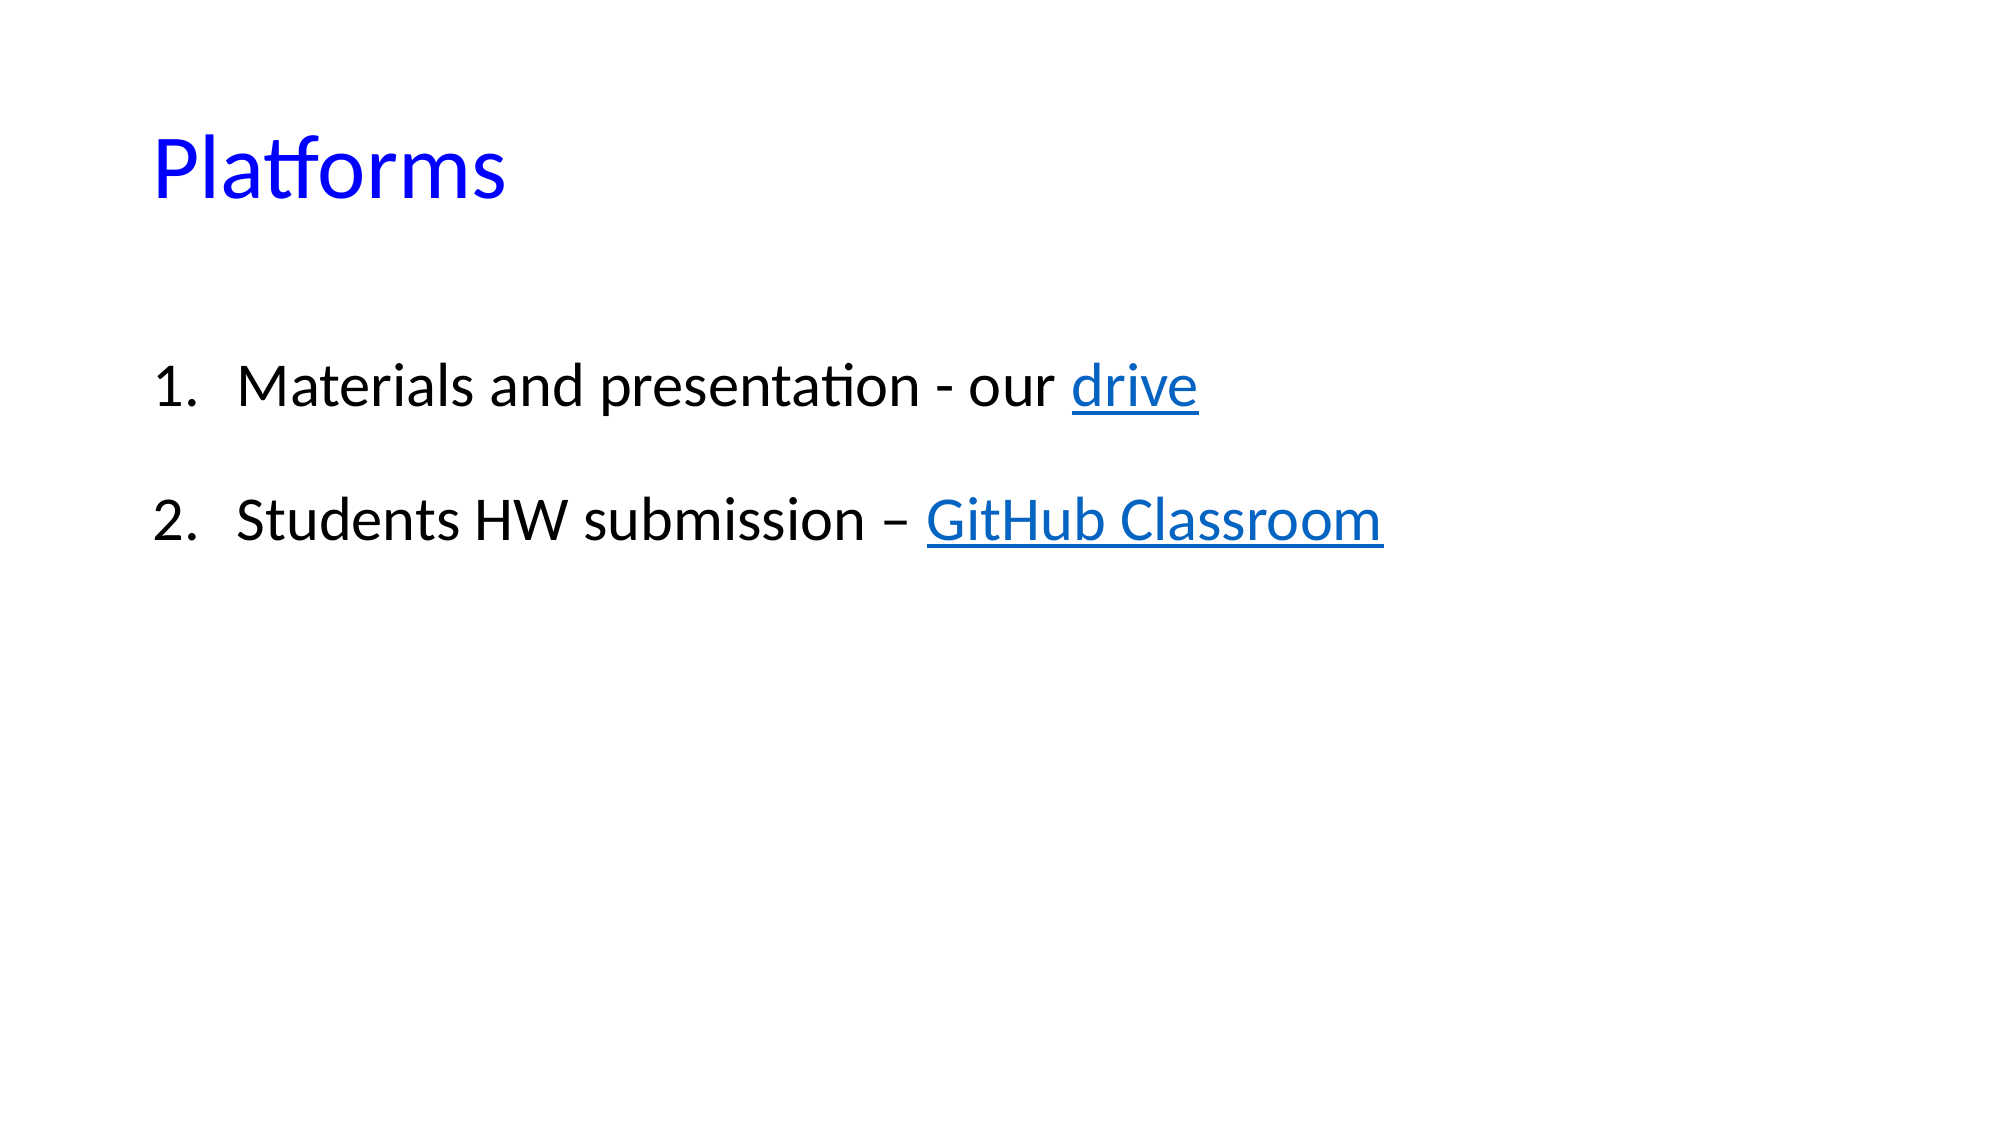

# Platforms
Materials and presentation - our drive
Students HW submission – GitHub Classroom